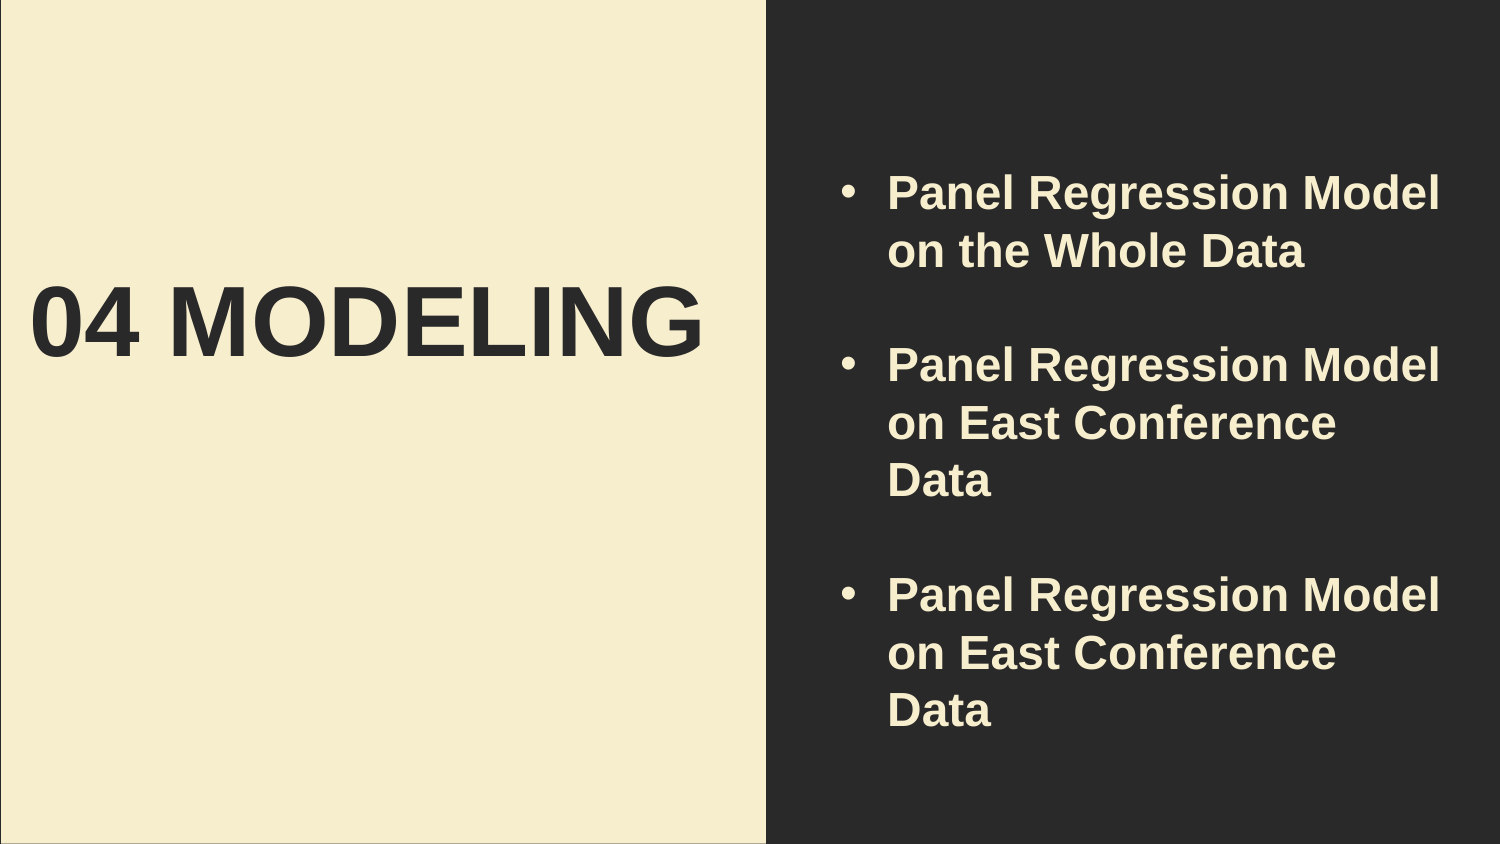

# 04 MODELING
Panel Regression Model on the Whole Data

Panel Regression Model on East Conference Data

Panel Regression Model on East Conference Data